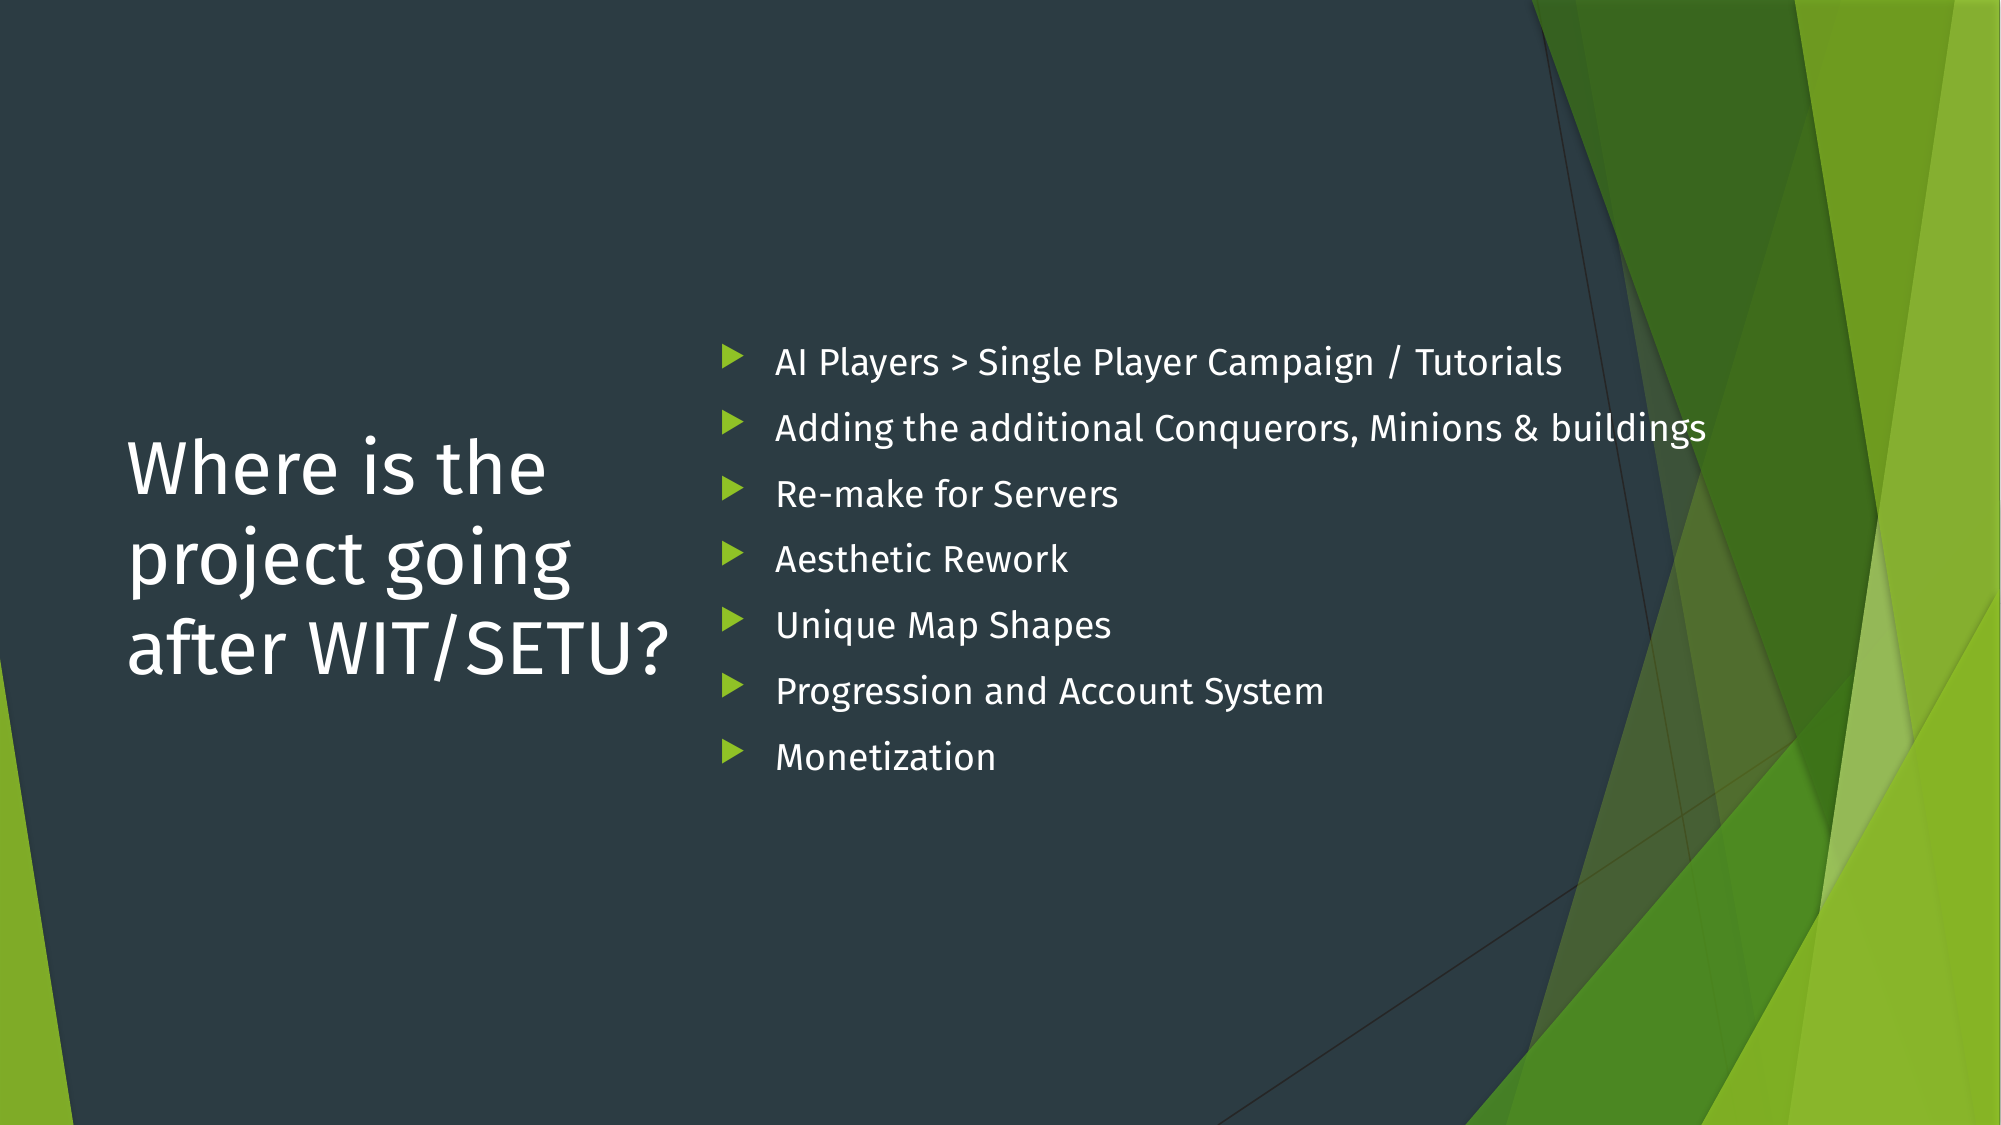

# Where is the project going after WIT/SETU?
AI Players > Single Player Campaign / Tutorials
Adding the additional Conquerors, Minions & buildings
Re-make for Servers
Aesthetic Rework
Unique Map Shapes
Progression and Account System
Monetization